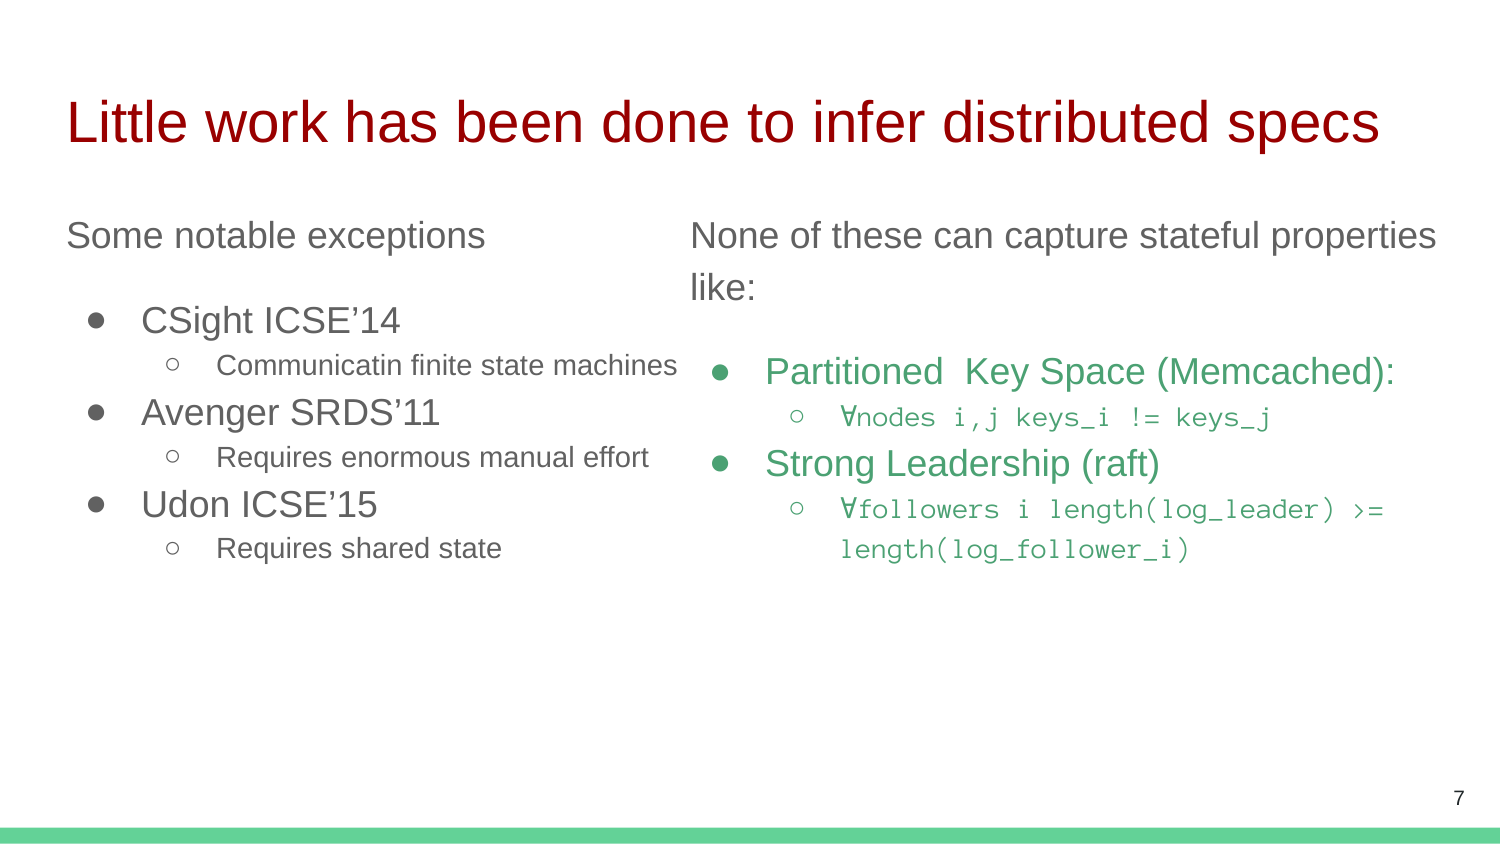

# Little work has been done to infer distributed specs
Some notable exceptions
CSight ICSE’14
Communicatin finite state machines
Avenger SRDS’11
Requires enormous manual effort
Udon ICSE’15
Requires shared state

None of these can capture stateful properties like:
Partitioned  Key Space (Memcached):
∀nodes i,j keys_i != keys_j
Strong Leadership (raft)
∀followers i length(log_leader) >= length(log_follower_i)

7